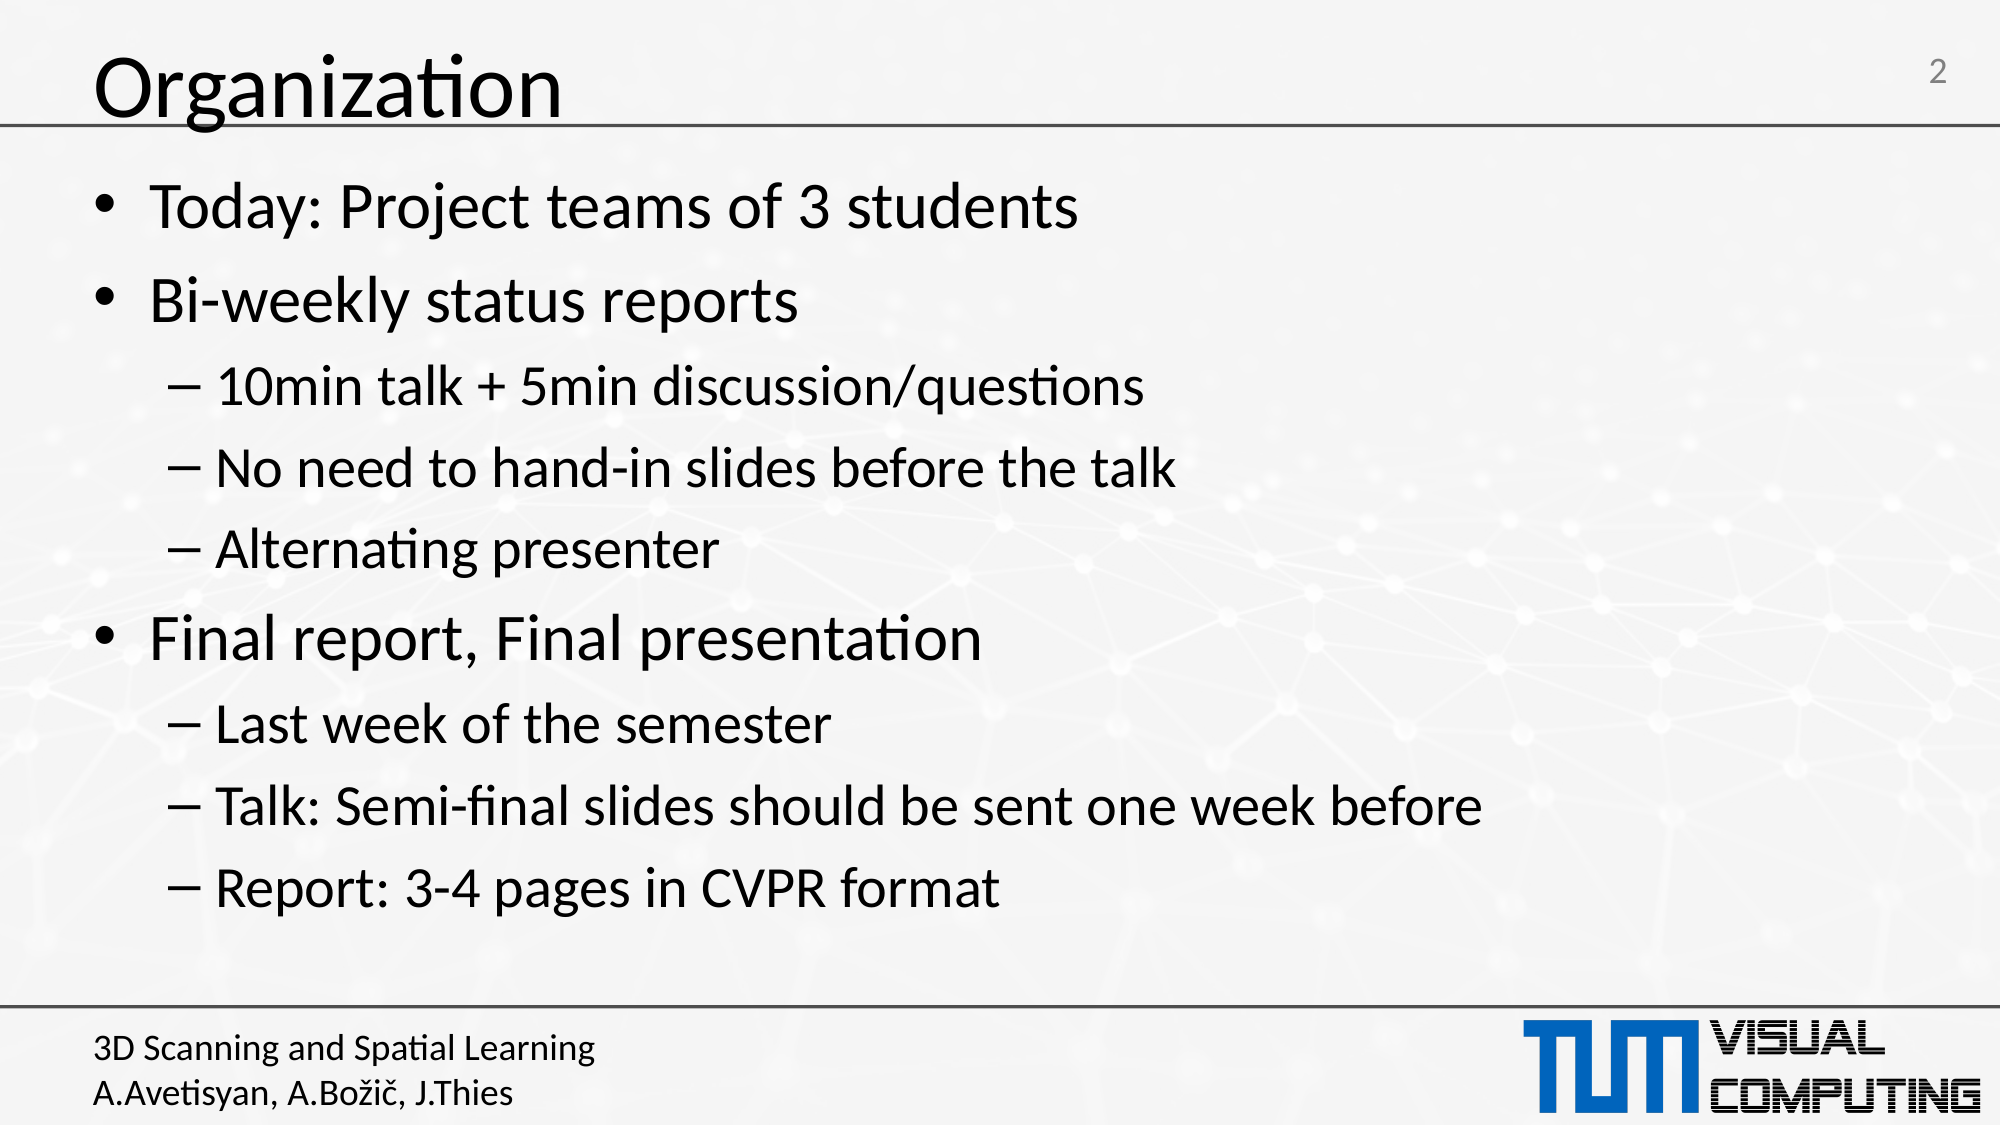

# Organization
Today: Project teams of 3 students
Bi-weekly status reports
10min talk + 5min discussion/questions
No need to hand-in slides before the talk
Alternating presenter
Final report, Final presentation
Last week of the semester
Talk: Semi-final slides should be sent one week before
Report: 3-4 pages in CVPR format